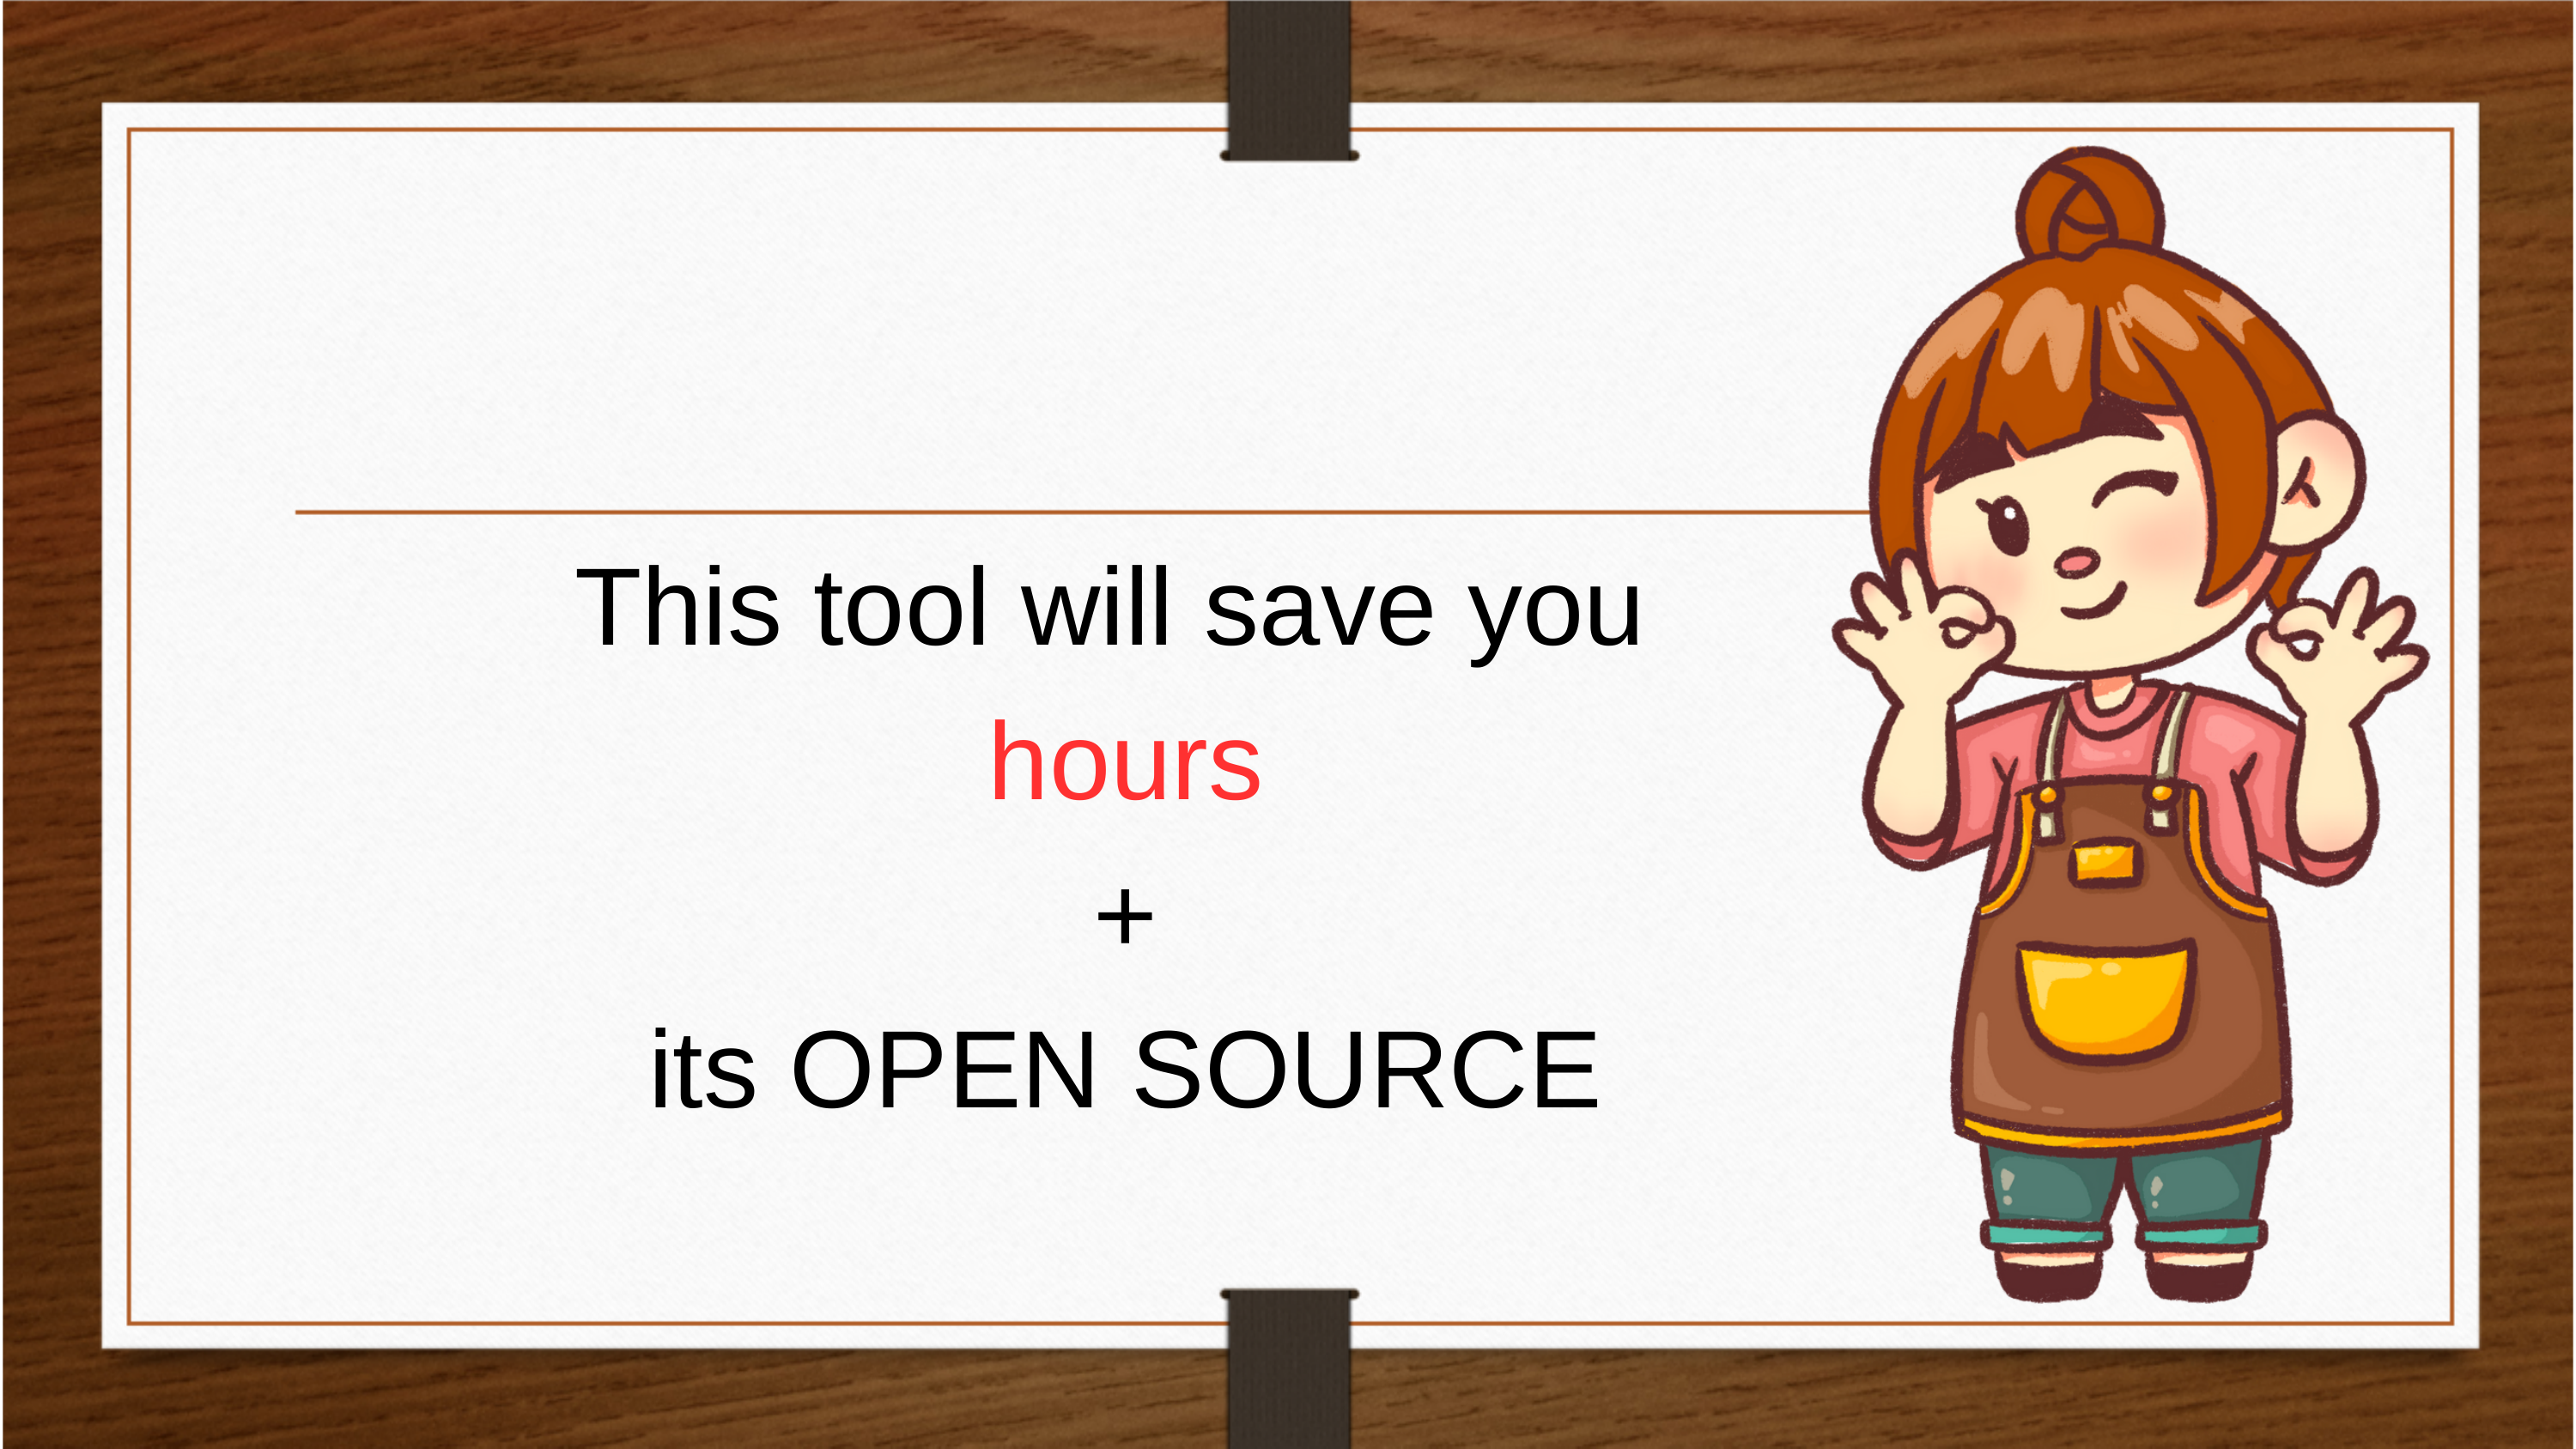

This tool will save you
hours
+
its OPEN SOURCE